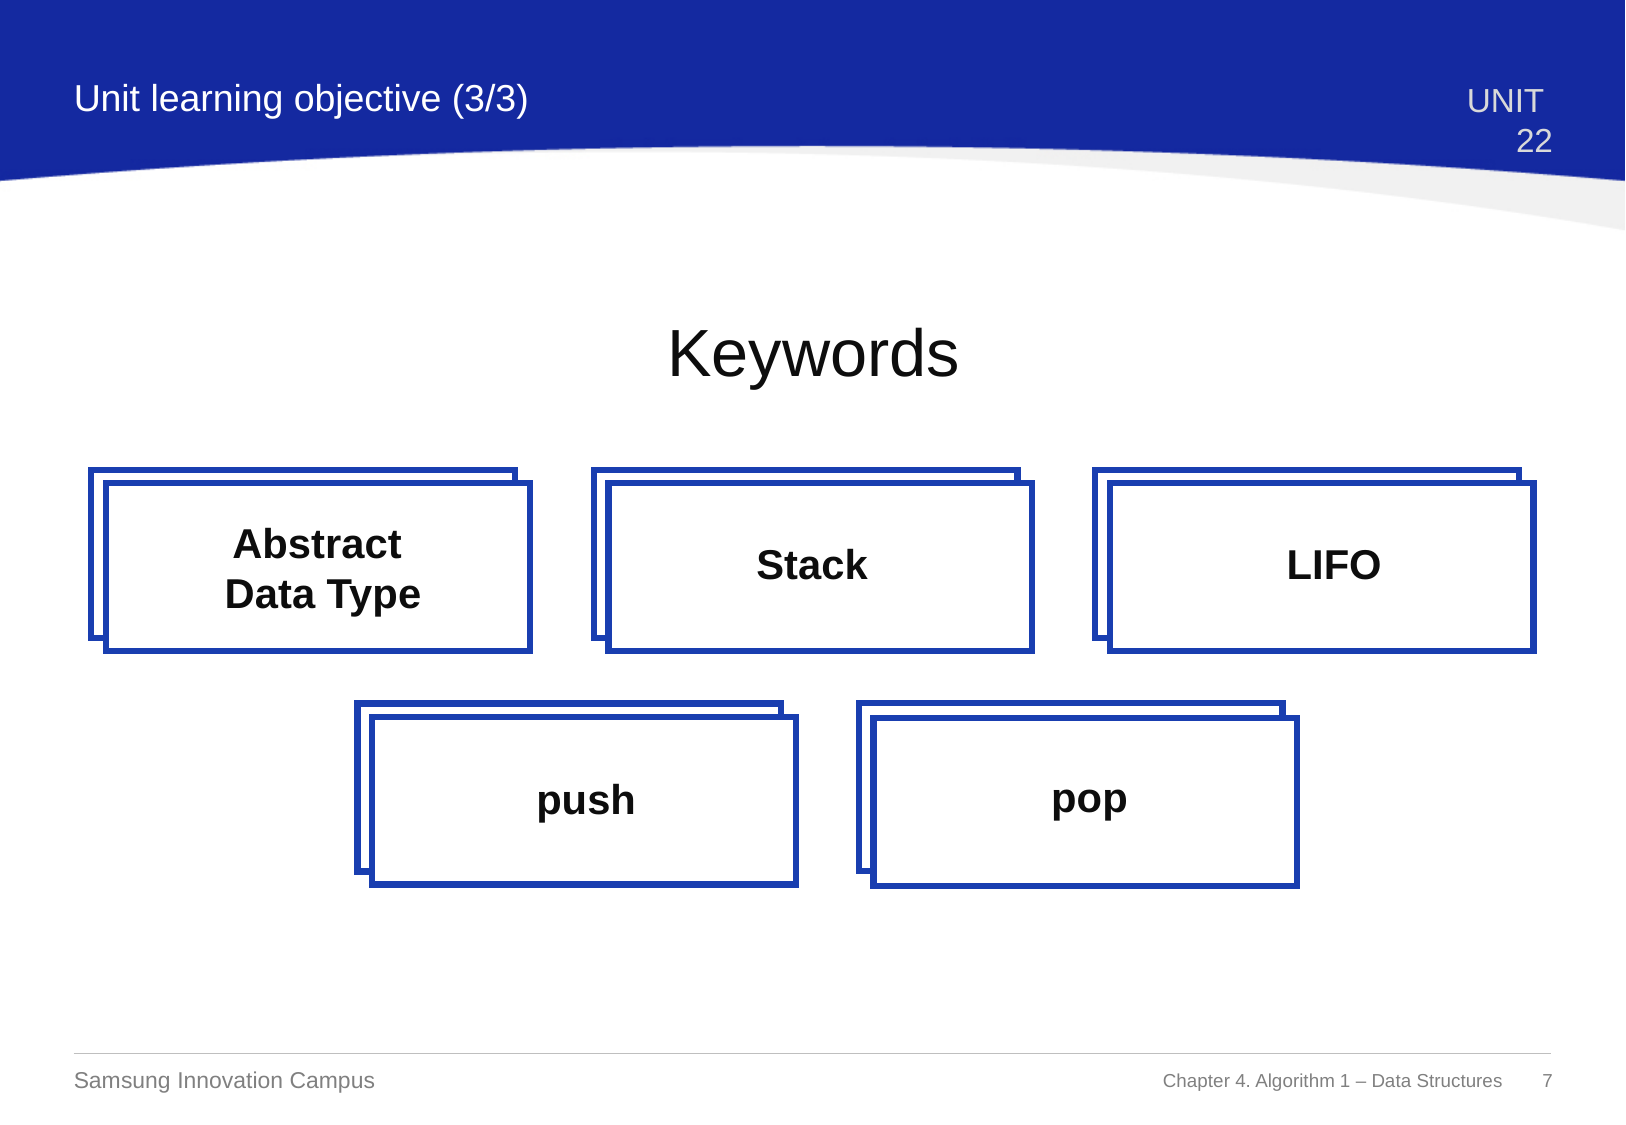

Unit learning objective (3/3)
UNIT  22
Keywords

Stack
LIFO
Abstract
Data Type

pop
push